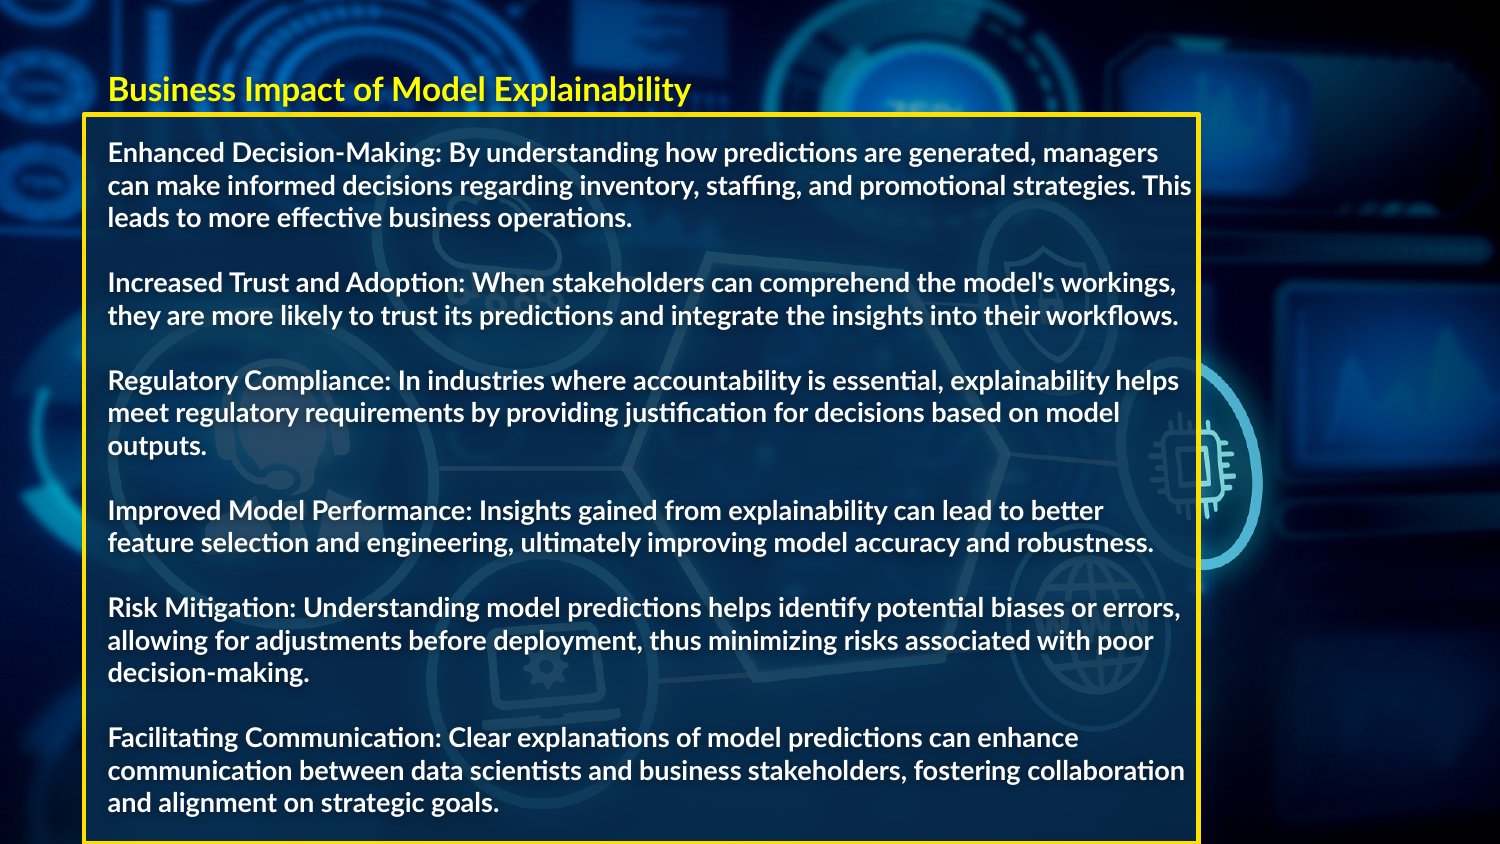

# Business Impact of Model Explainability Enhanced Decision-Making: By understanding how predictions are generated, managers can make informed decisions regarding inventory, staffing, and promotional strategies. This leads to more effective business operations. Increased Trust and Adoption: When stakeholders can comprehend the model's workings, they are more likely to trust its predictions and integrate the insights into their workflows. Regulatory Compliance: In industries where accountability is essential, explainability helps meet regulatory requirements by providing justification for decisions based on model outputs. Improved Model Performance: Insights gained from explainability can lead to better feature selection and engineering, ultimately improving model accuracy and robustness. Risk Mitigation: Understanding model predictions helps identify potential biases or errors, allowing for adjustments before deployment, thus minimizing risks associated with poor decision-making. Facilitating Communication: Clear explanations of model predictions can enhance communication between data scientists and business stakeholders, fostering collaboration and alignment on strategic goals.